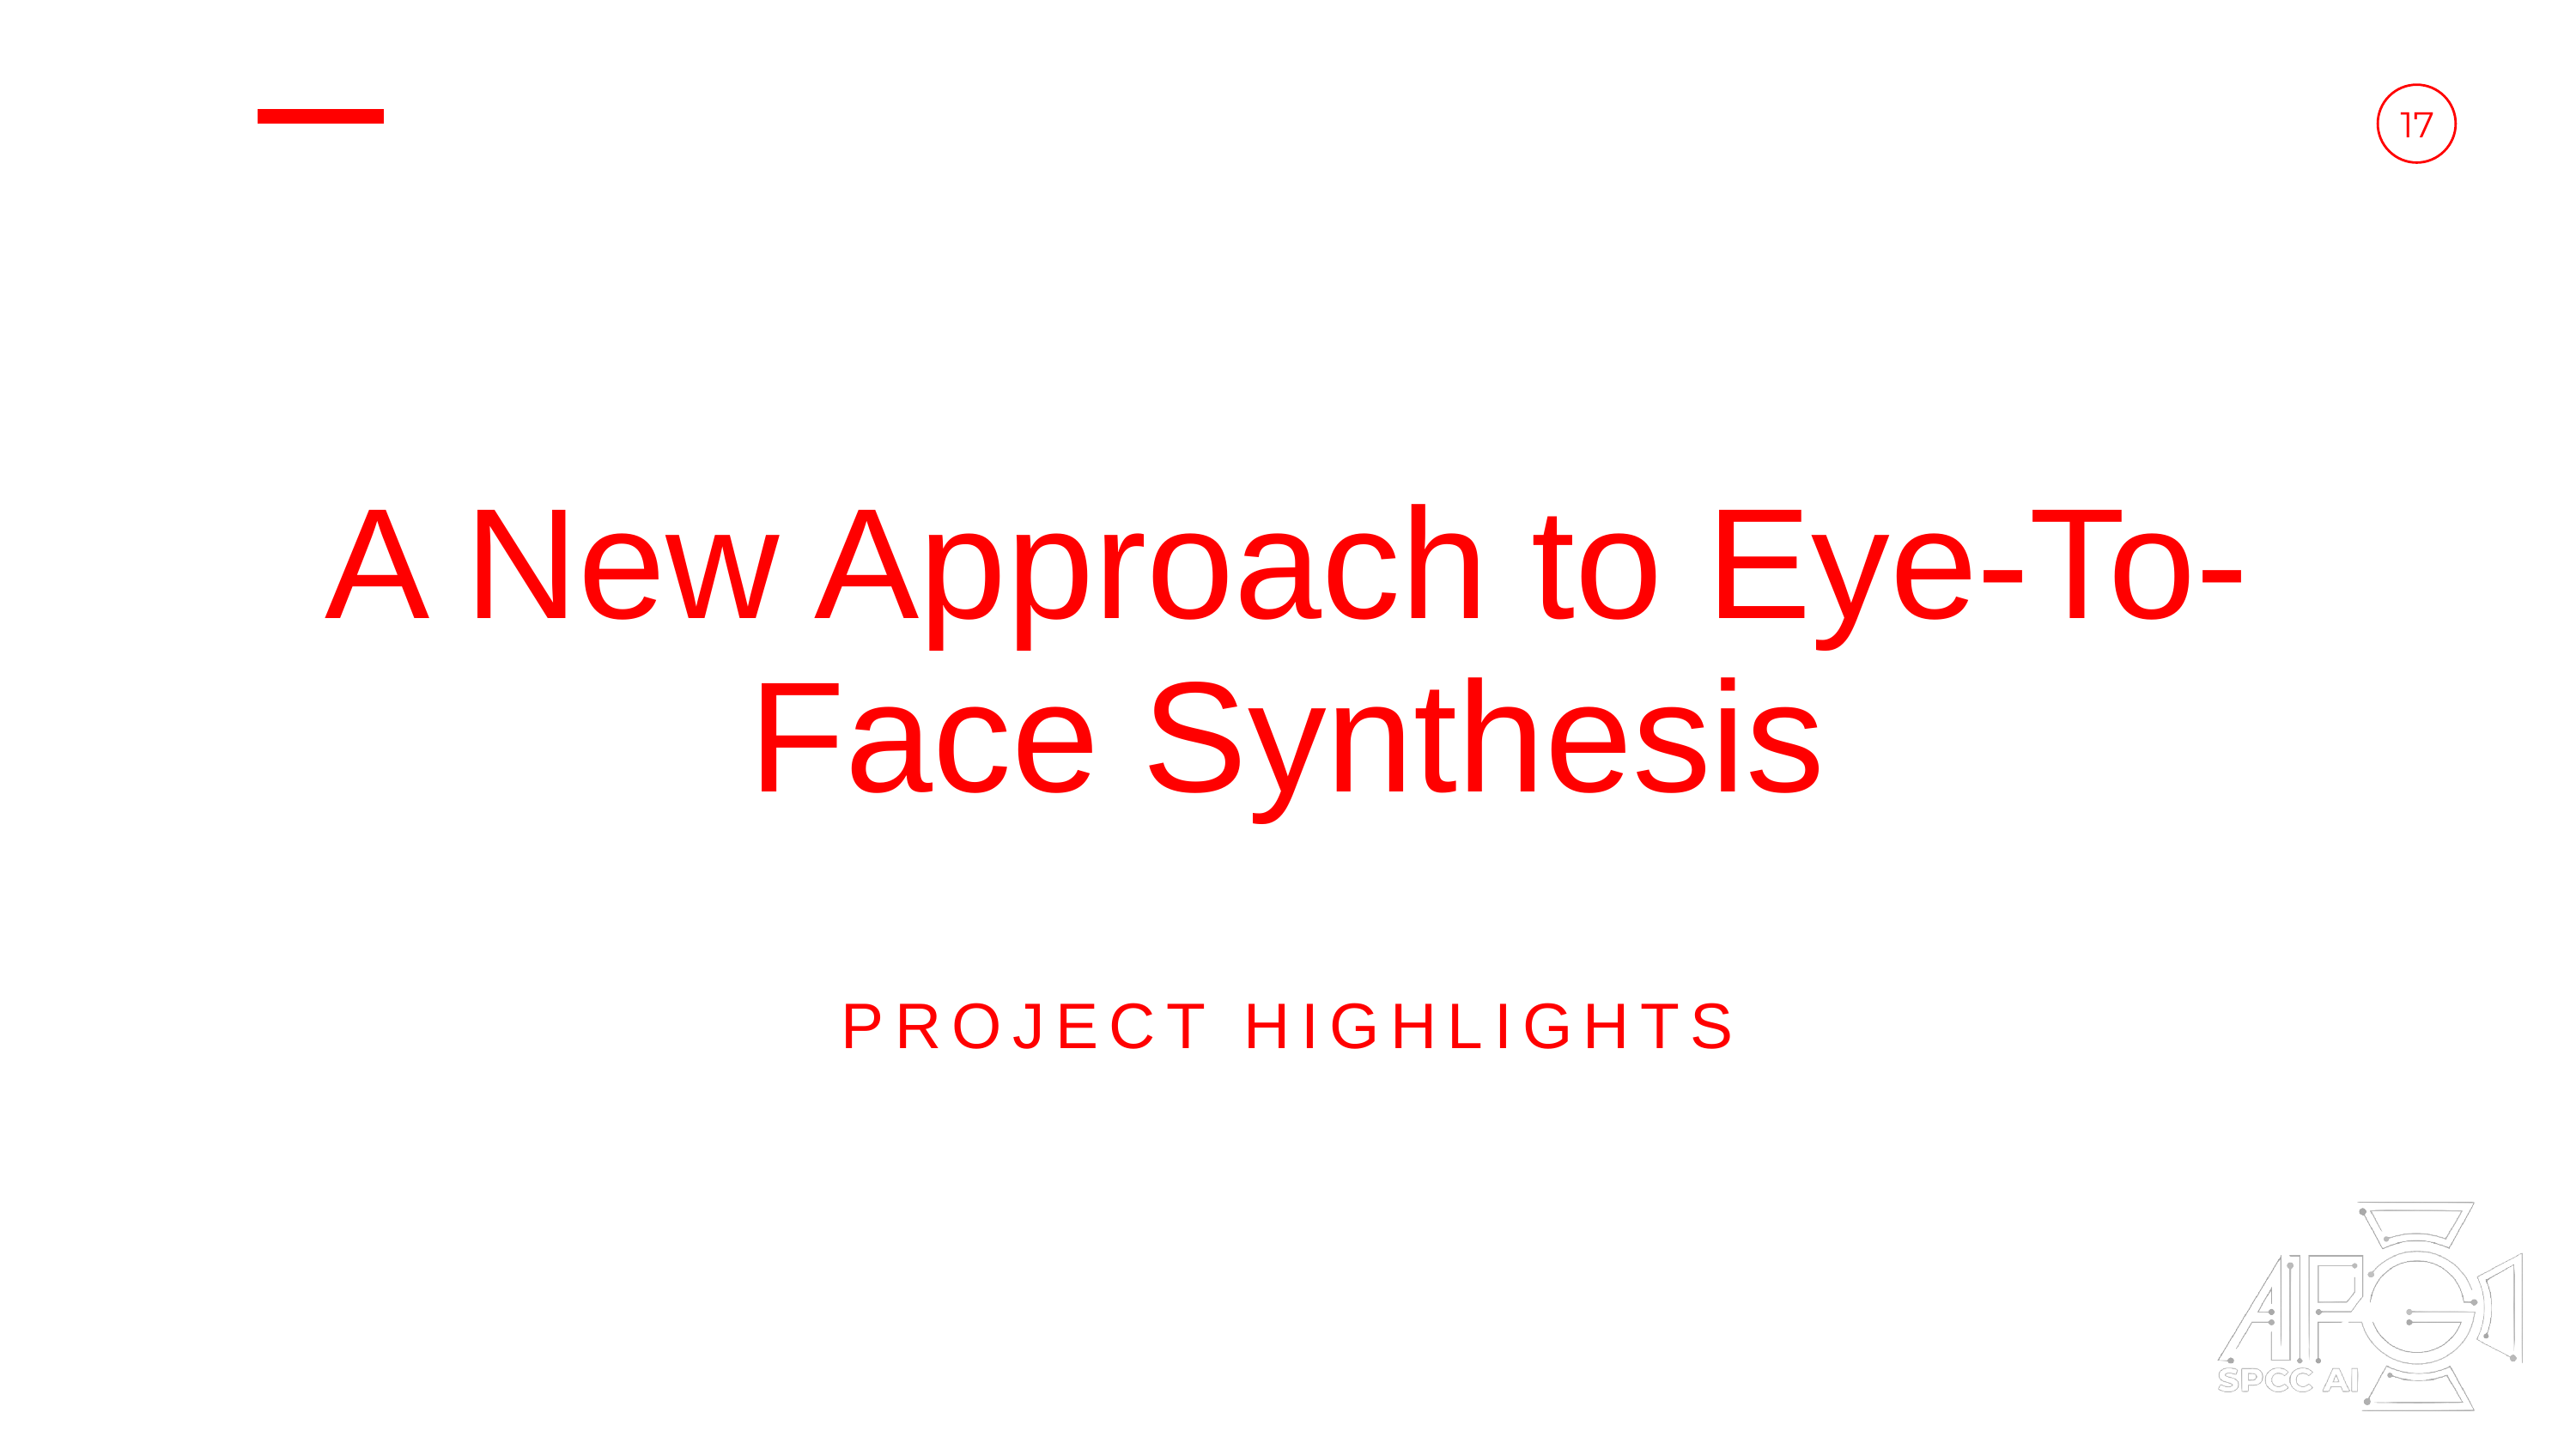

17

A New Approach to Eye-To-Face Synthesis
PROJECT HIGHLIGHTS